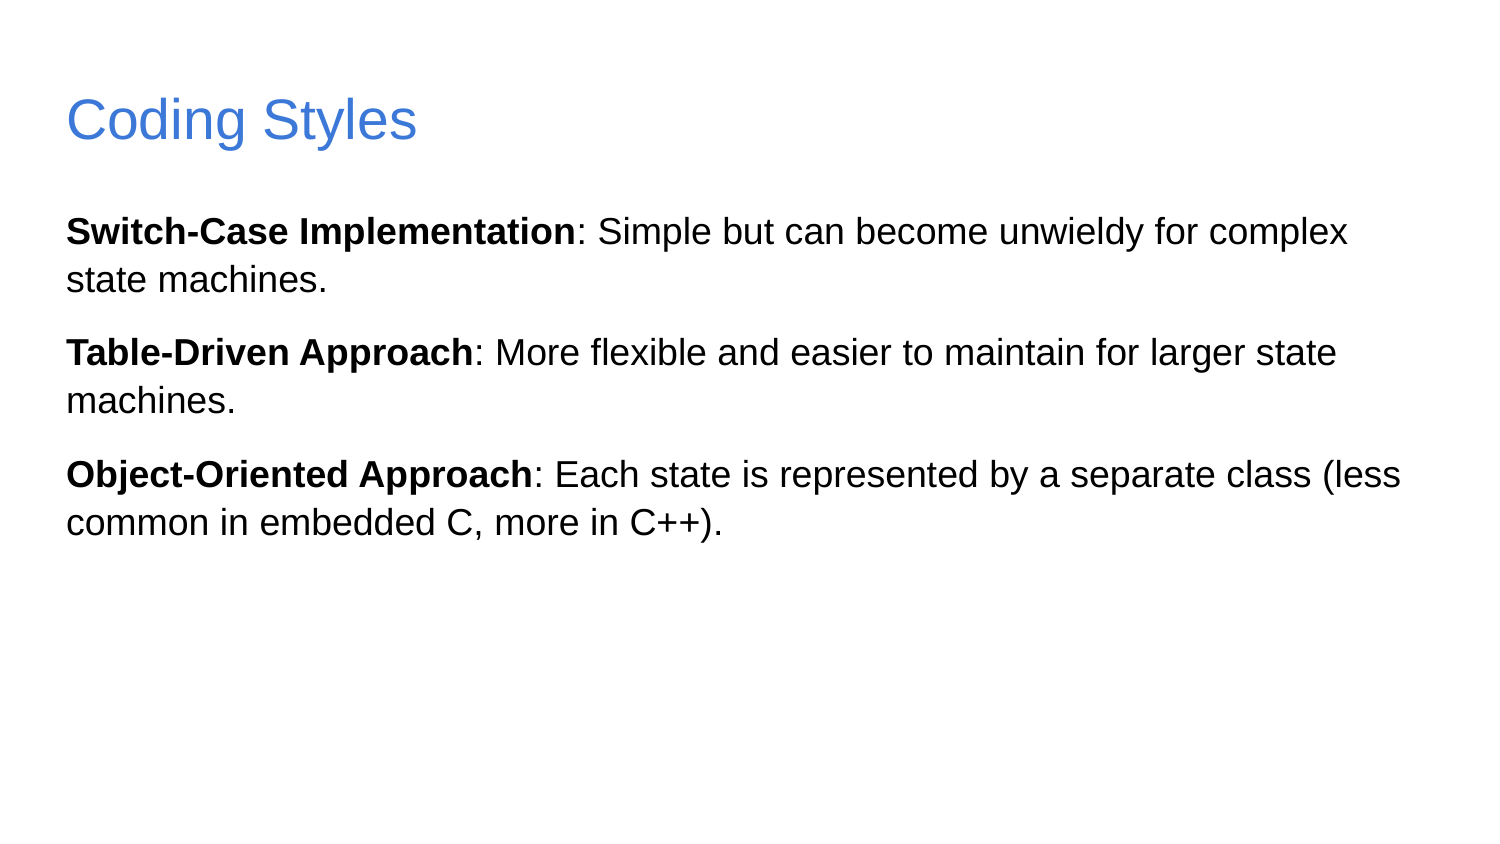

# Coding Styles
Switch-Case Implementation: Simple but can become unwieldy for complex state machines.
Table-Driven Approach: More flexible and easier to maintain for larger state machines.
Object-Oriented Approach: Each state is represented by a separate class (less common in embedded C, more in C++).